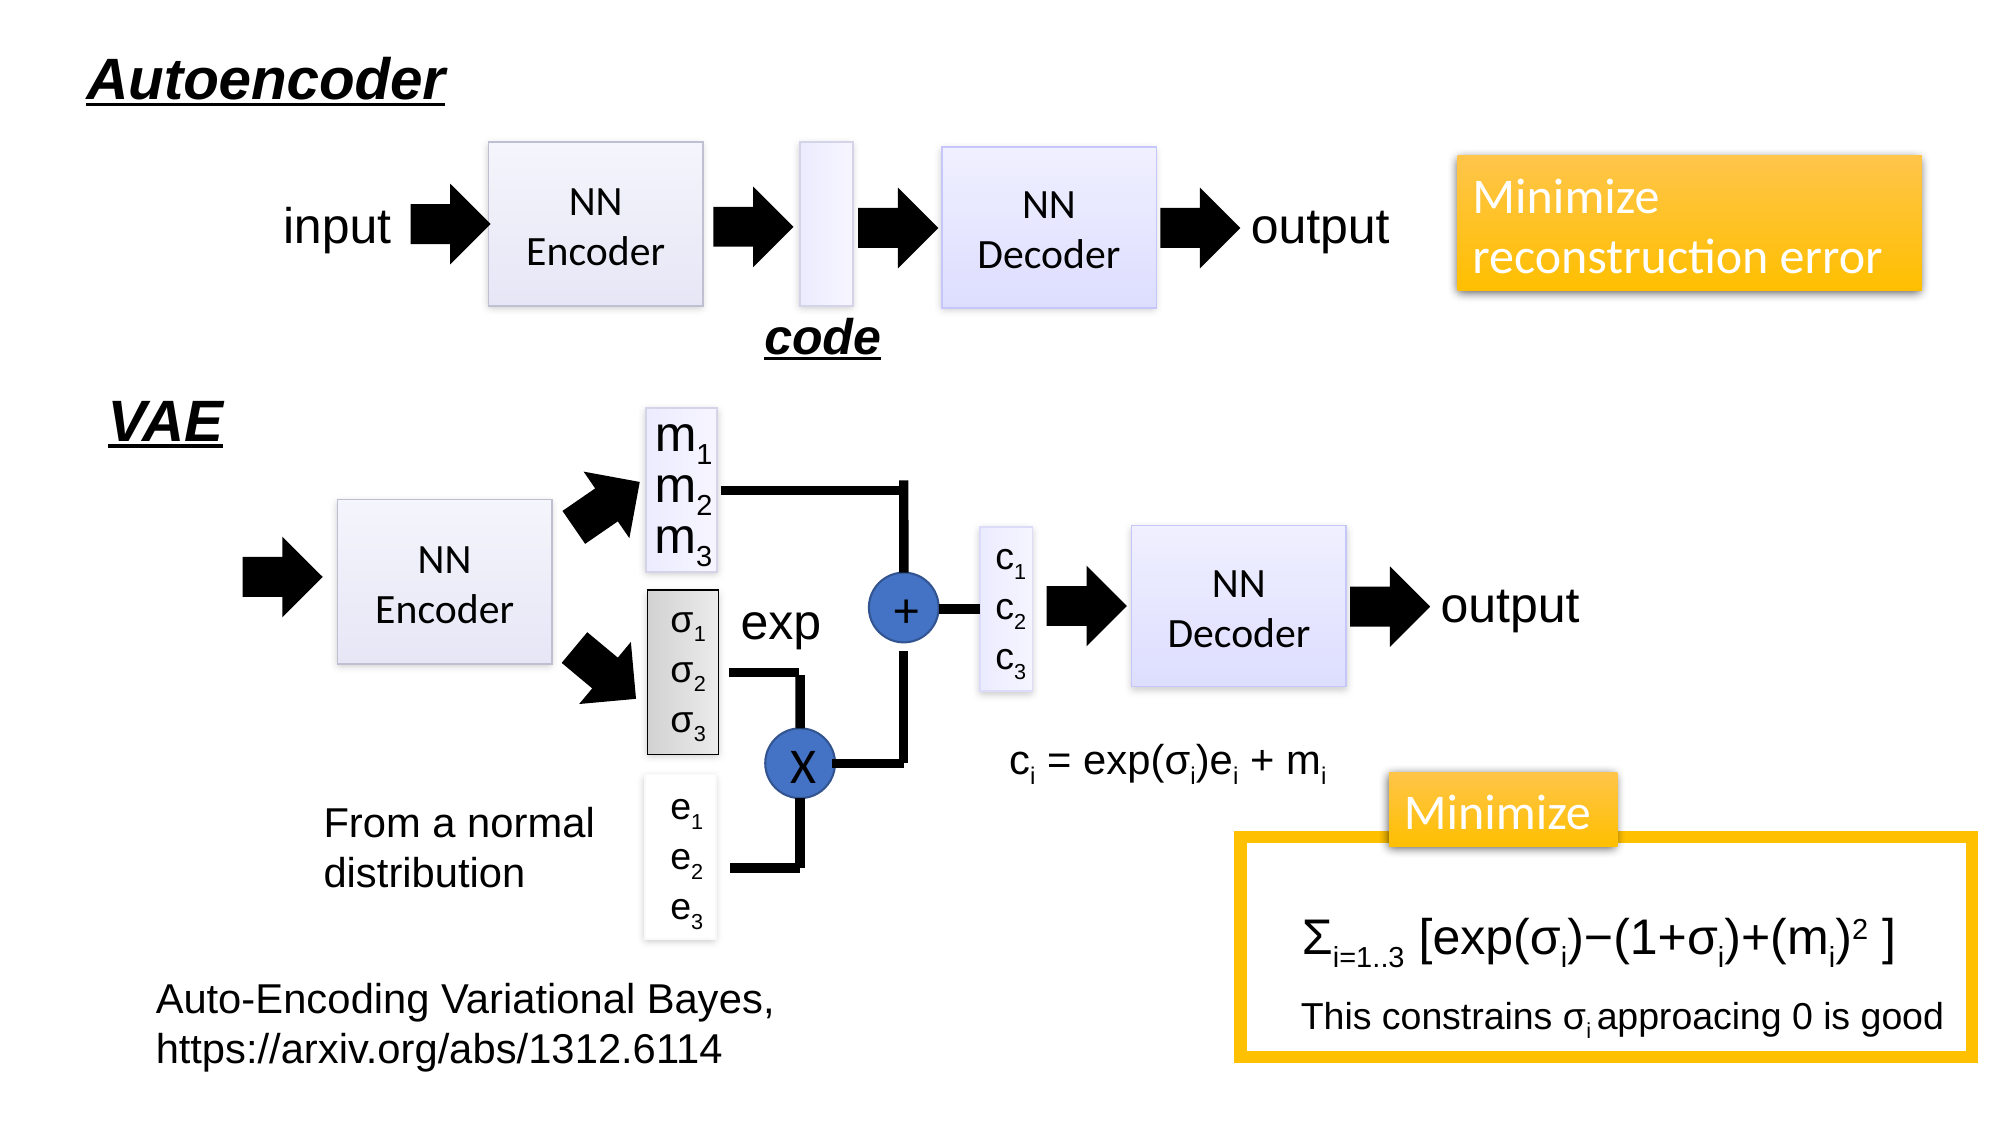

Autoencoder
NN
Encoder
NN
Decoder
Minimize reconstruction error
input

output

code
VAE
m1
m2

m3

NN
Encoder
c1
NN
Decoder

output

+
c2
exp

σ1
c3

σ2
σ3
ci = exp(σi)ei + mi
X
Minimize
e1
From a normal distribution

e2

e3
Σi=1..3 [exp(σi)−(1+σi)+(mi)2 ]
Auto-Encoding Variational Bayes, https://arxiv.org/abs/1312.6114
This constrains σi approacing 0 is good